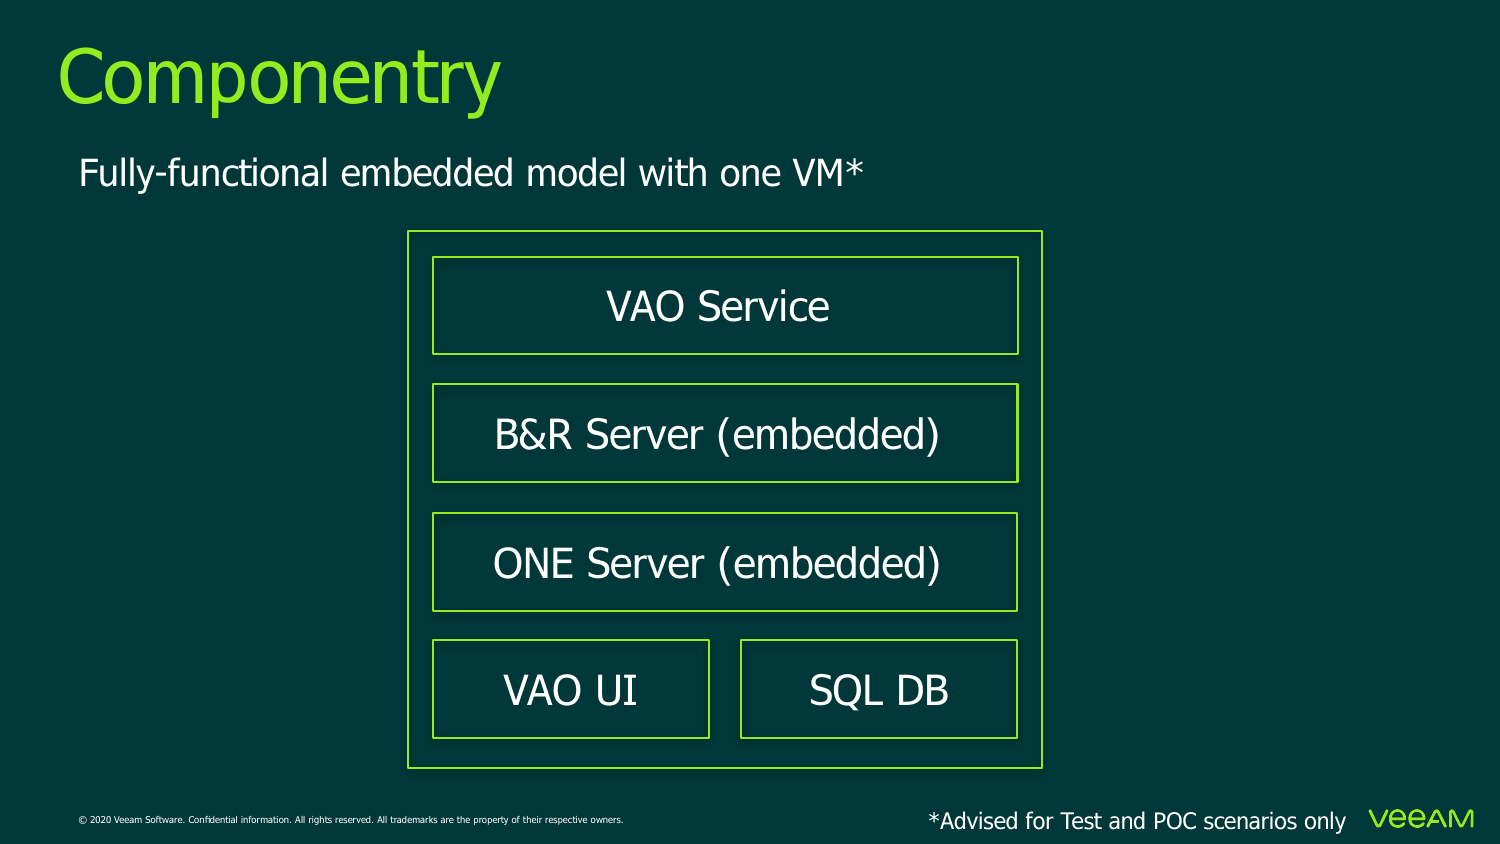

# Componentry
Fully-functional embedded model with one VM*

VAO Service

B&R Server (embedded)

ONE Server (embedded)

VAO UI
SQL DB
*Advised for Test and POC scenarios only